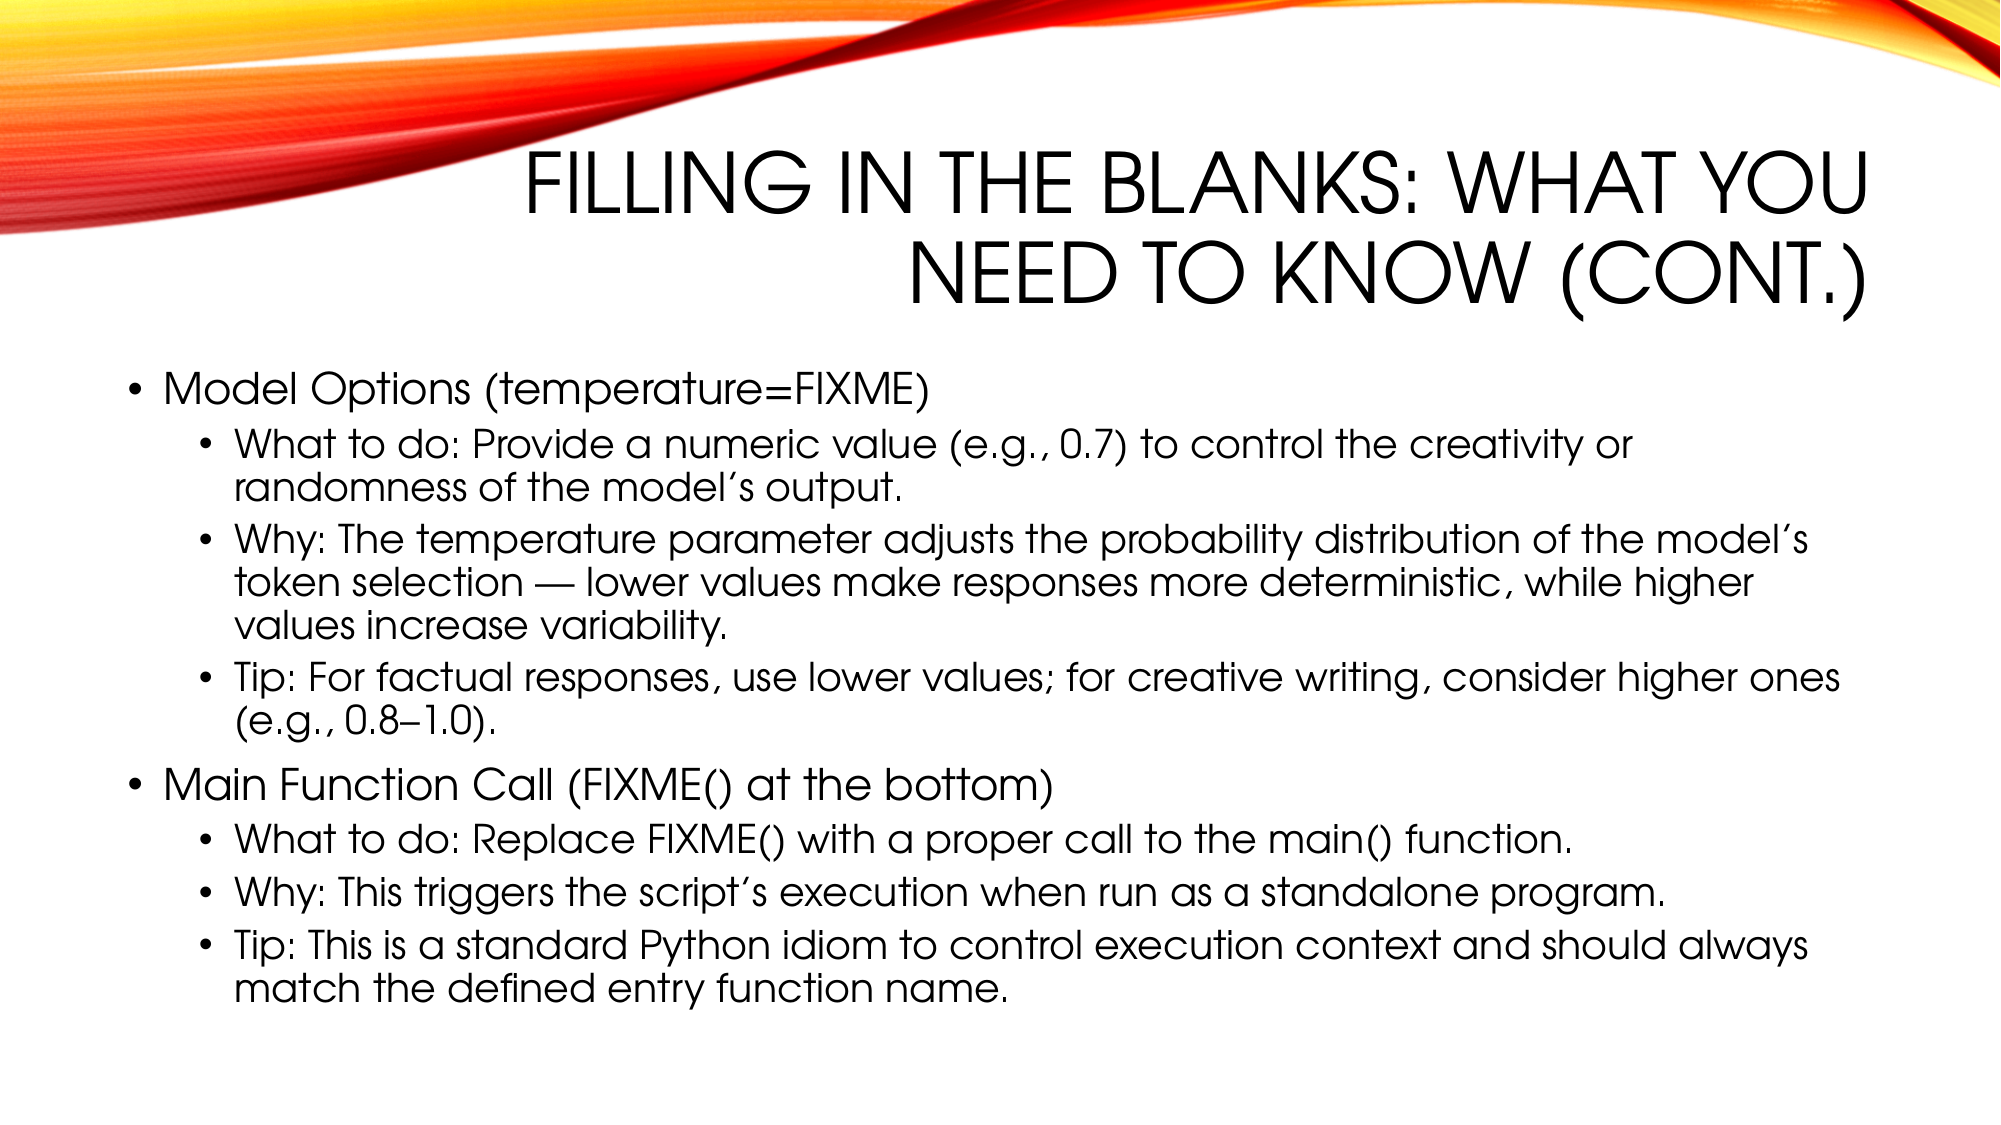

# Filling in the Blanks: What You Need to Know (CONT.)
Model Options (temperature=FIXME)
What to do: Provide a numeric value (e.g., 0.7) to control the creativity or randomness of the model’s output.
Why: The temperature parameter adjusts the probability distribution of the model’s token selection — lower values make responses more deterministic, while higher values increase variability.
Tip: For factual responses, use lower values; for creative writing, consider higher ones (e.g., 0.8–1.0).
Main Function Call (FIXME() at the bottom)
What to do: Replace FIXME() with a proper call to the main() function.
Why: This triggers the script’s execution when run as a standalone program.
Tip: This is a standard Python idiom to control execution context and should always match the defined entry function name.